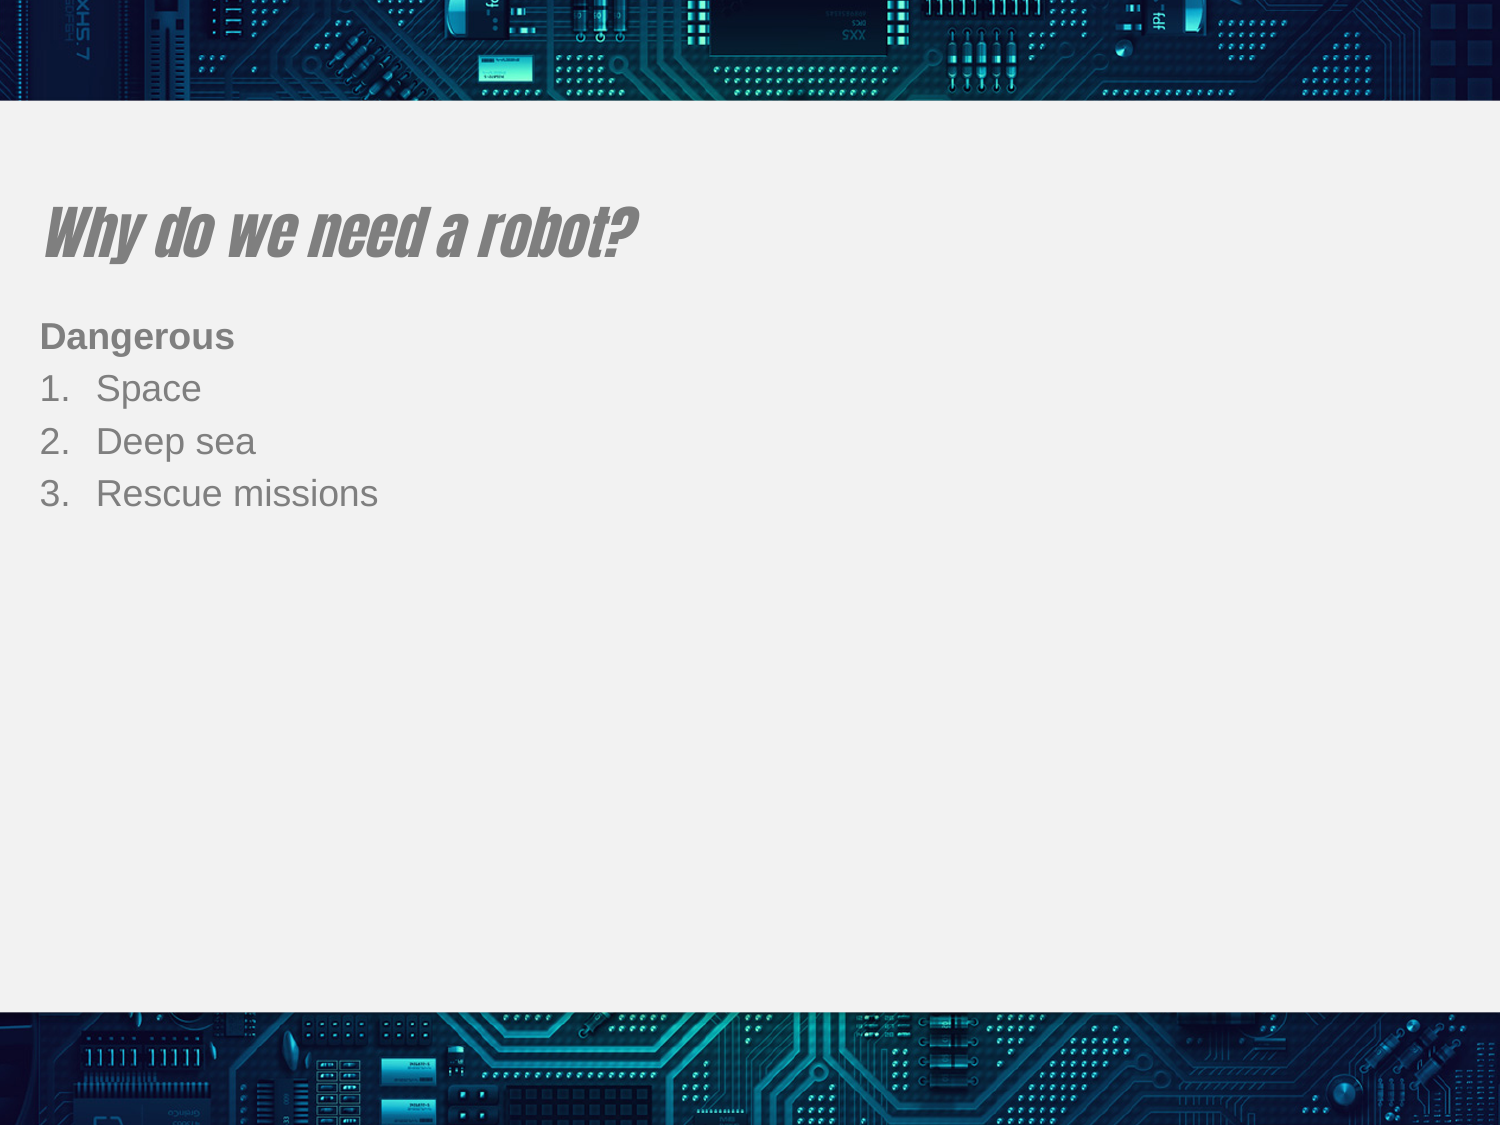

# Why do we need a robot?

Dangerous
Space
Deep sea
Rescue missions